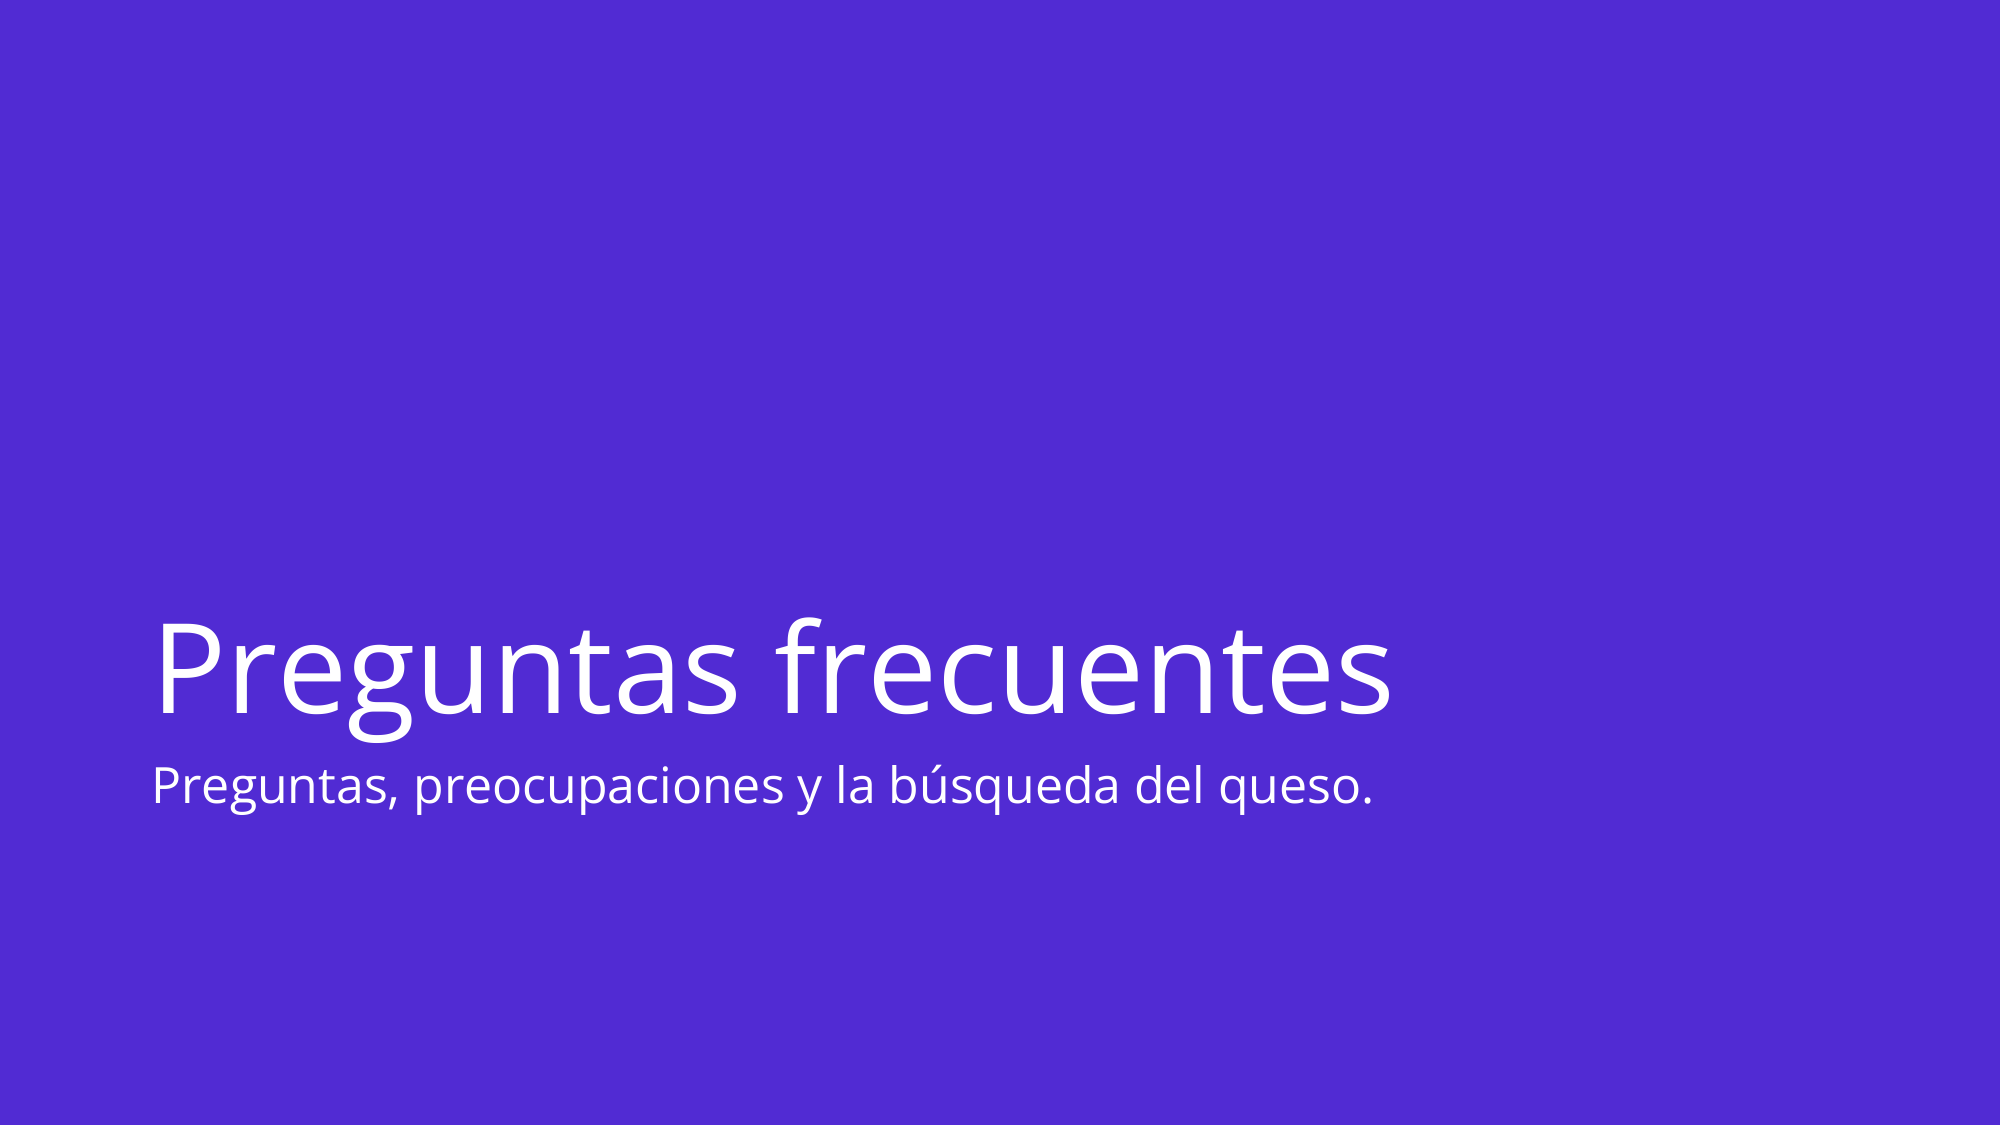

# Preguntas frecuentes
Preguntas, preocupaciones y la búsqueda del queso.